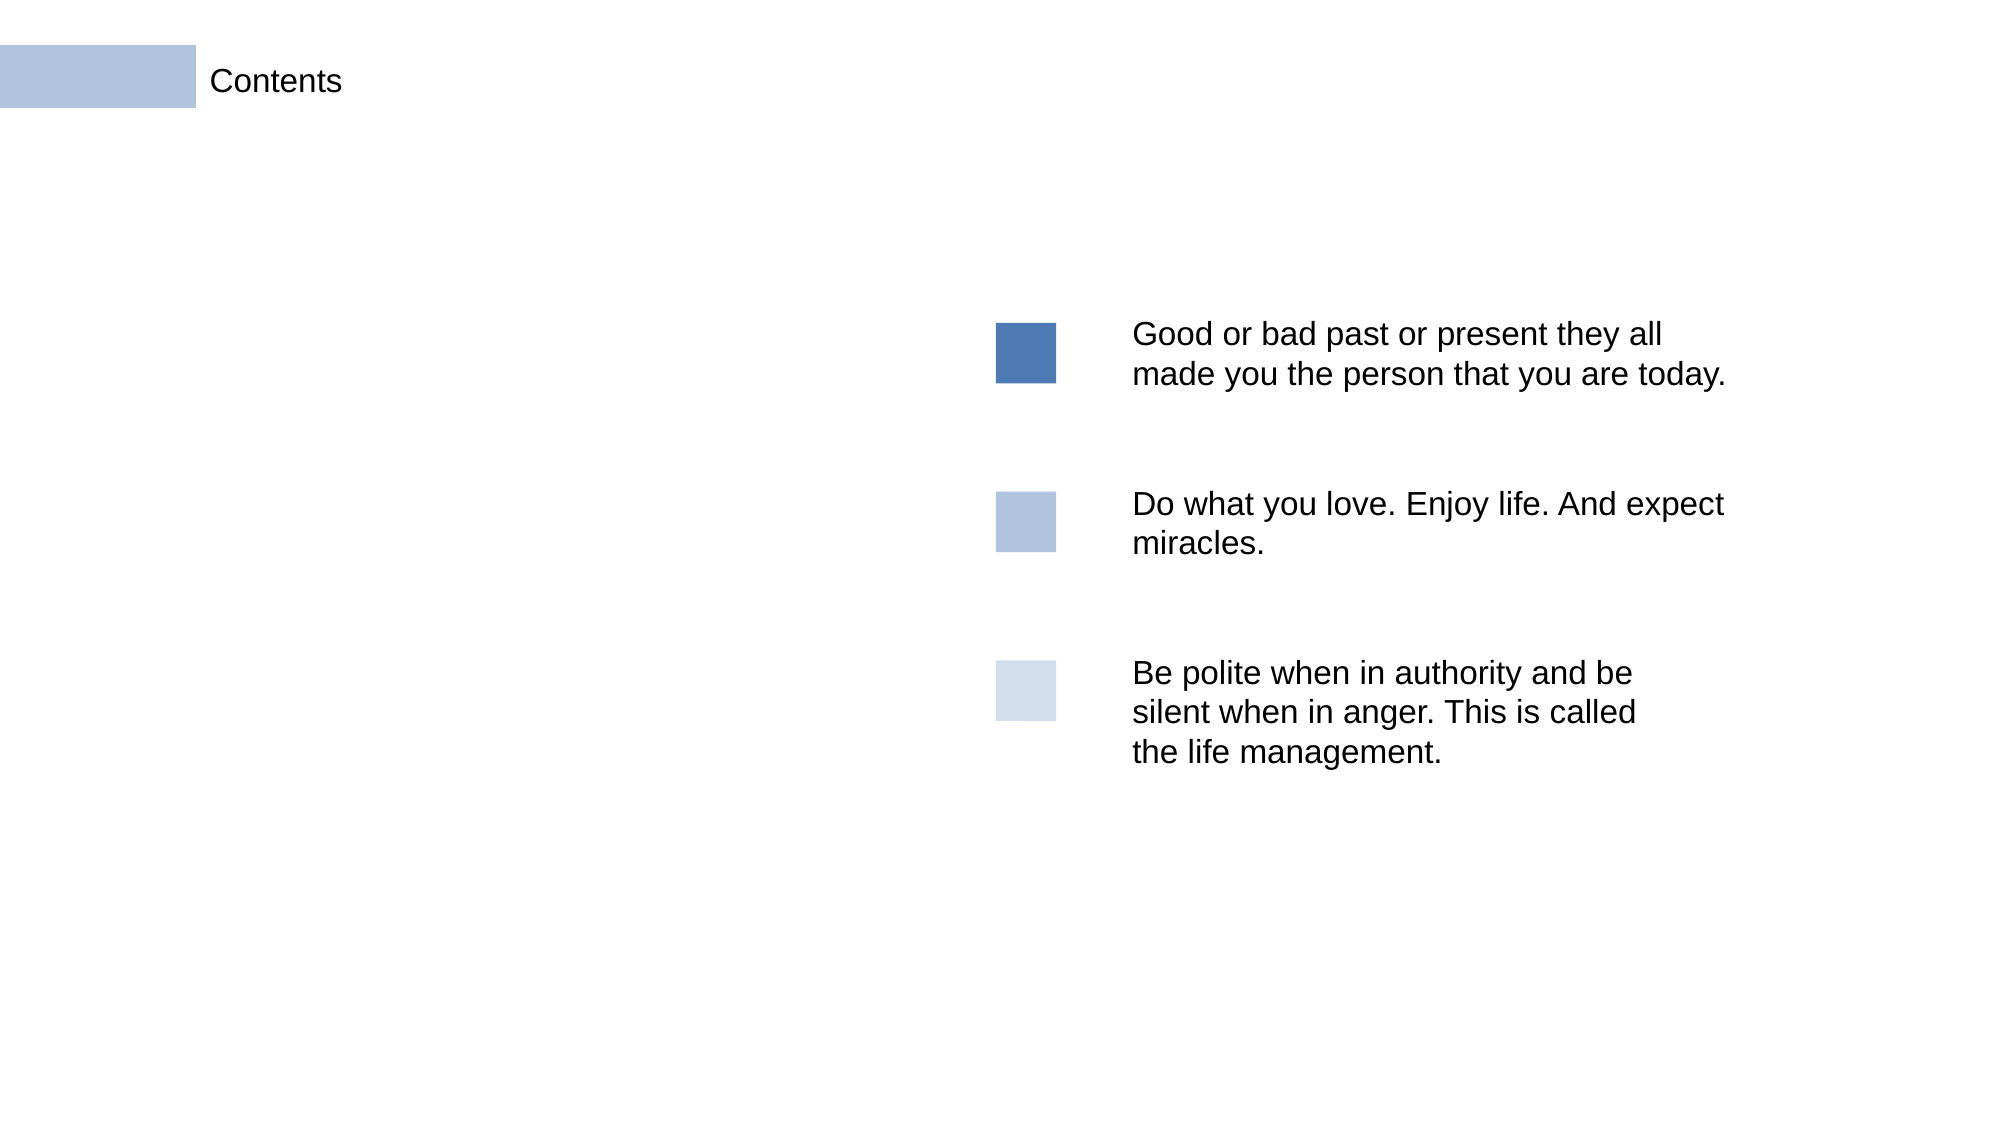

Contents
Good or bad past or present they all made you the person that you are today.

Do what you love. Enjoy life. And expect miracles.

Be polite when in authority and be silent when in anger. This is called the life management.